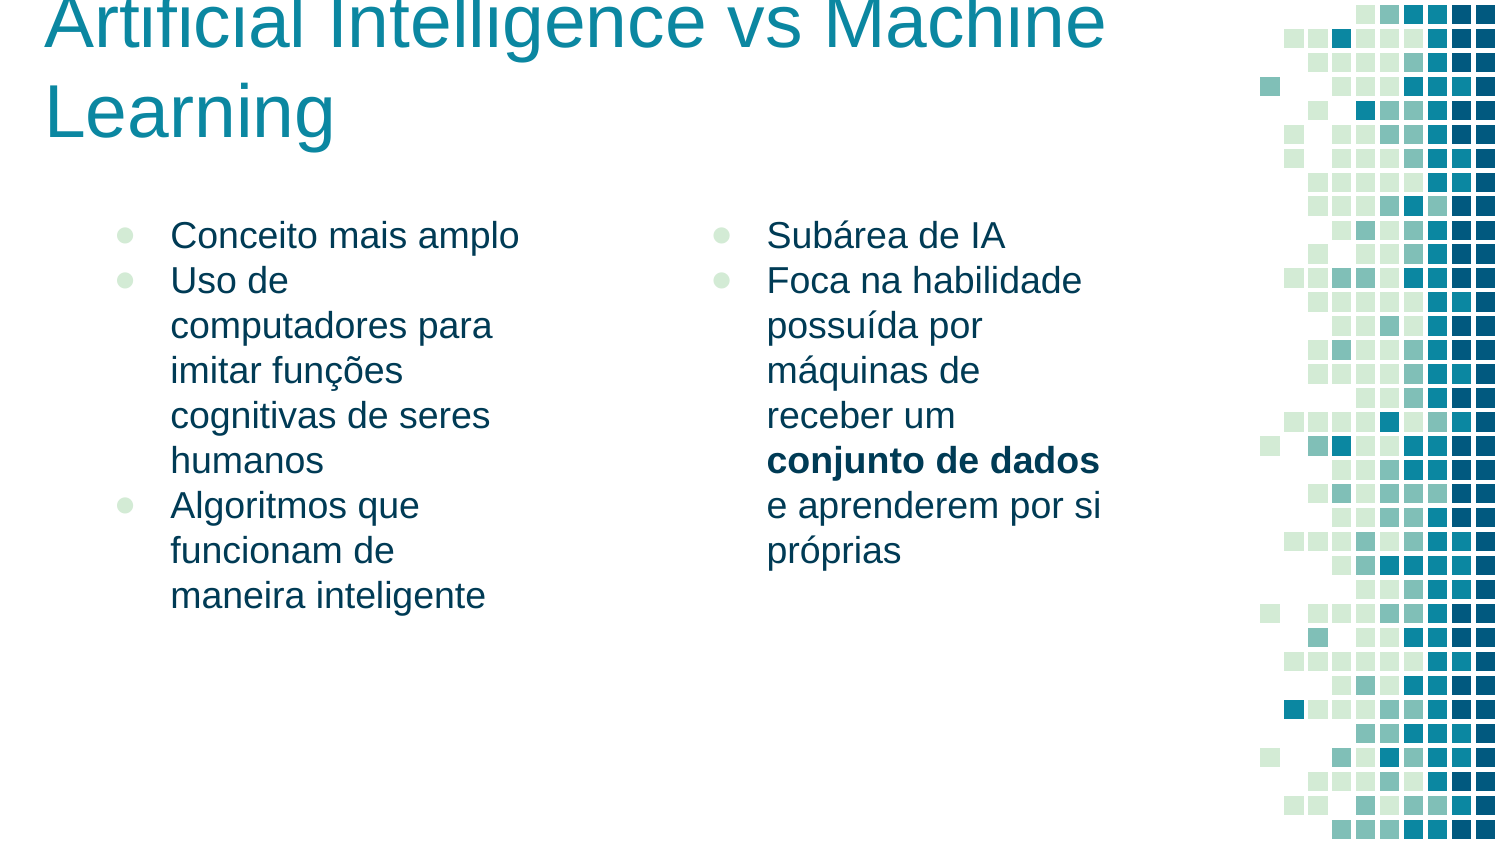

Artificial Intelligence vs Machine Learning
Conceito mais amplo
Uso de computadores para imitar funções cognitivas de seres humanos
Algoritmos que funcionam de maneira inteligente
Subárea de IA
Foca na habilidade possuída por máquinas de receber um conjunto de dados e aprenderem por si próprias